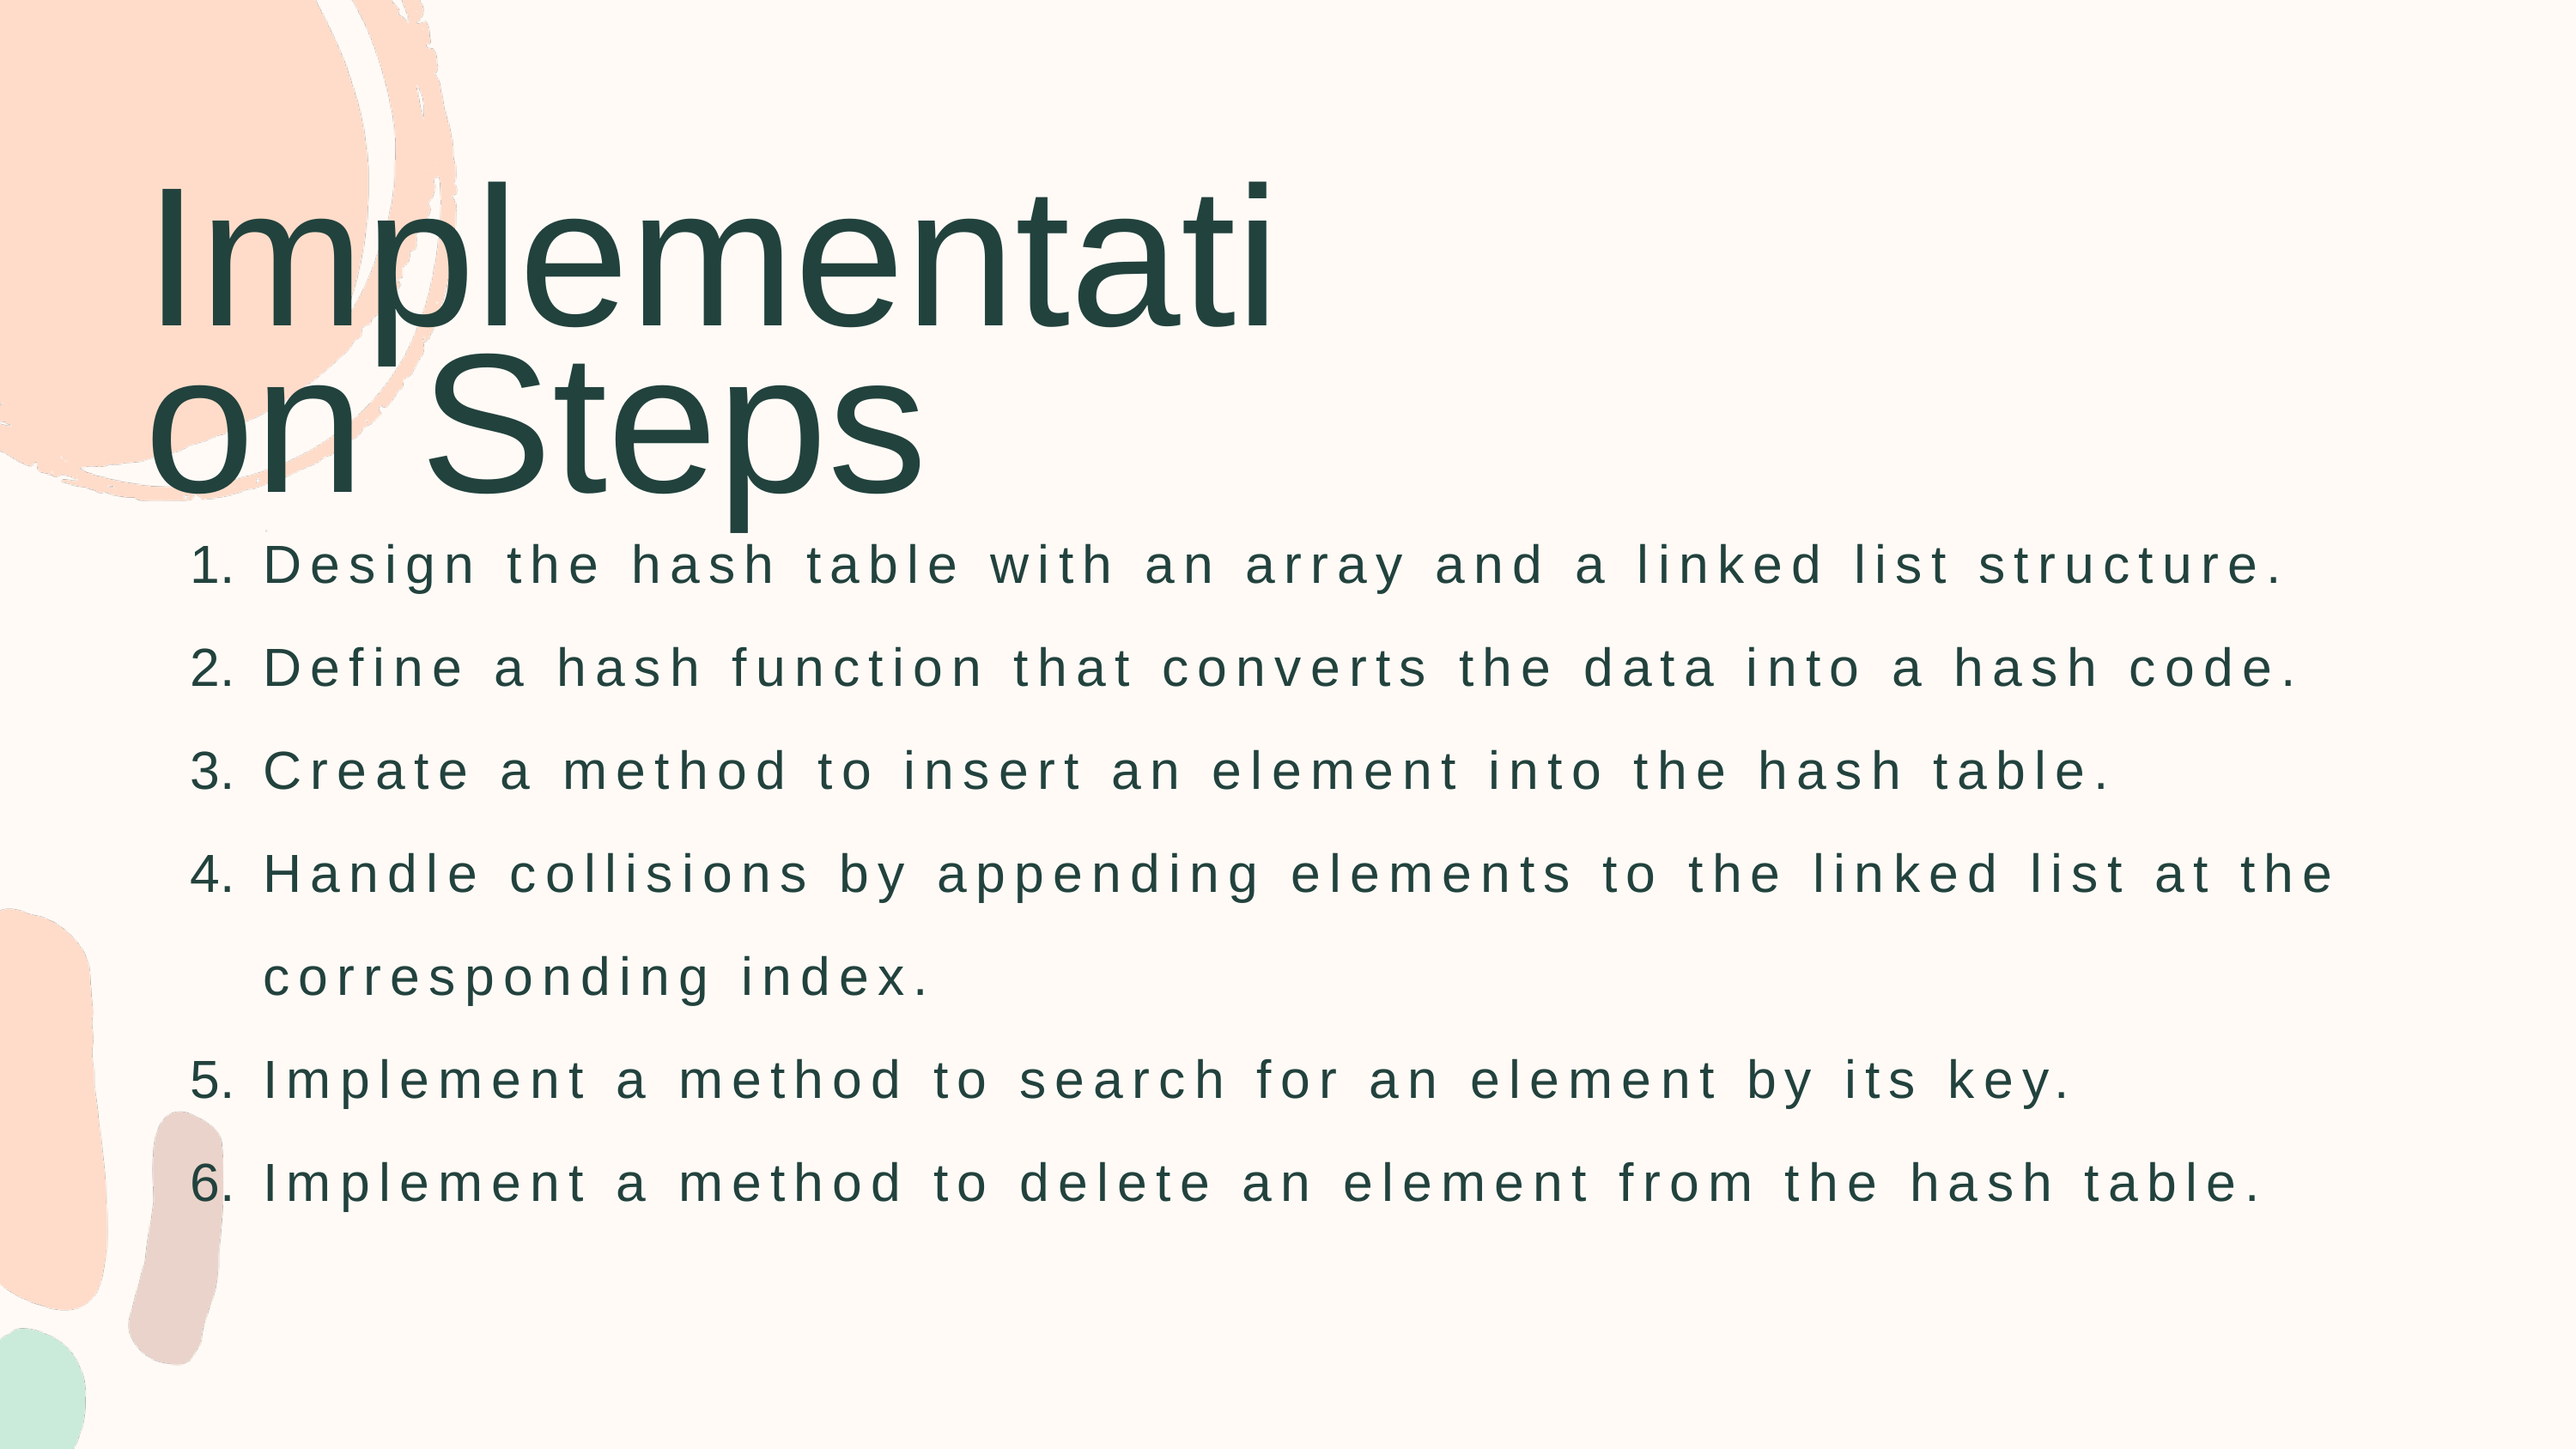

Implementation Steps
Design the hash table with an array and a linked list structure.
Define a hash function that converts the data into a hash code.
Create a method to insert an element into the hash table.
Handle collisions by appending elements to the linked list at the corresponding index.
Implement a method to search for an element by its key.
Implement a method to delete an element from the hash table.